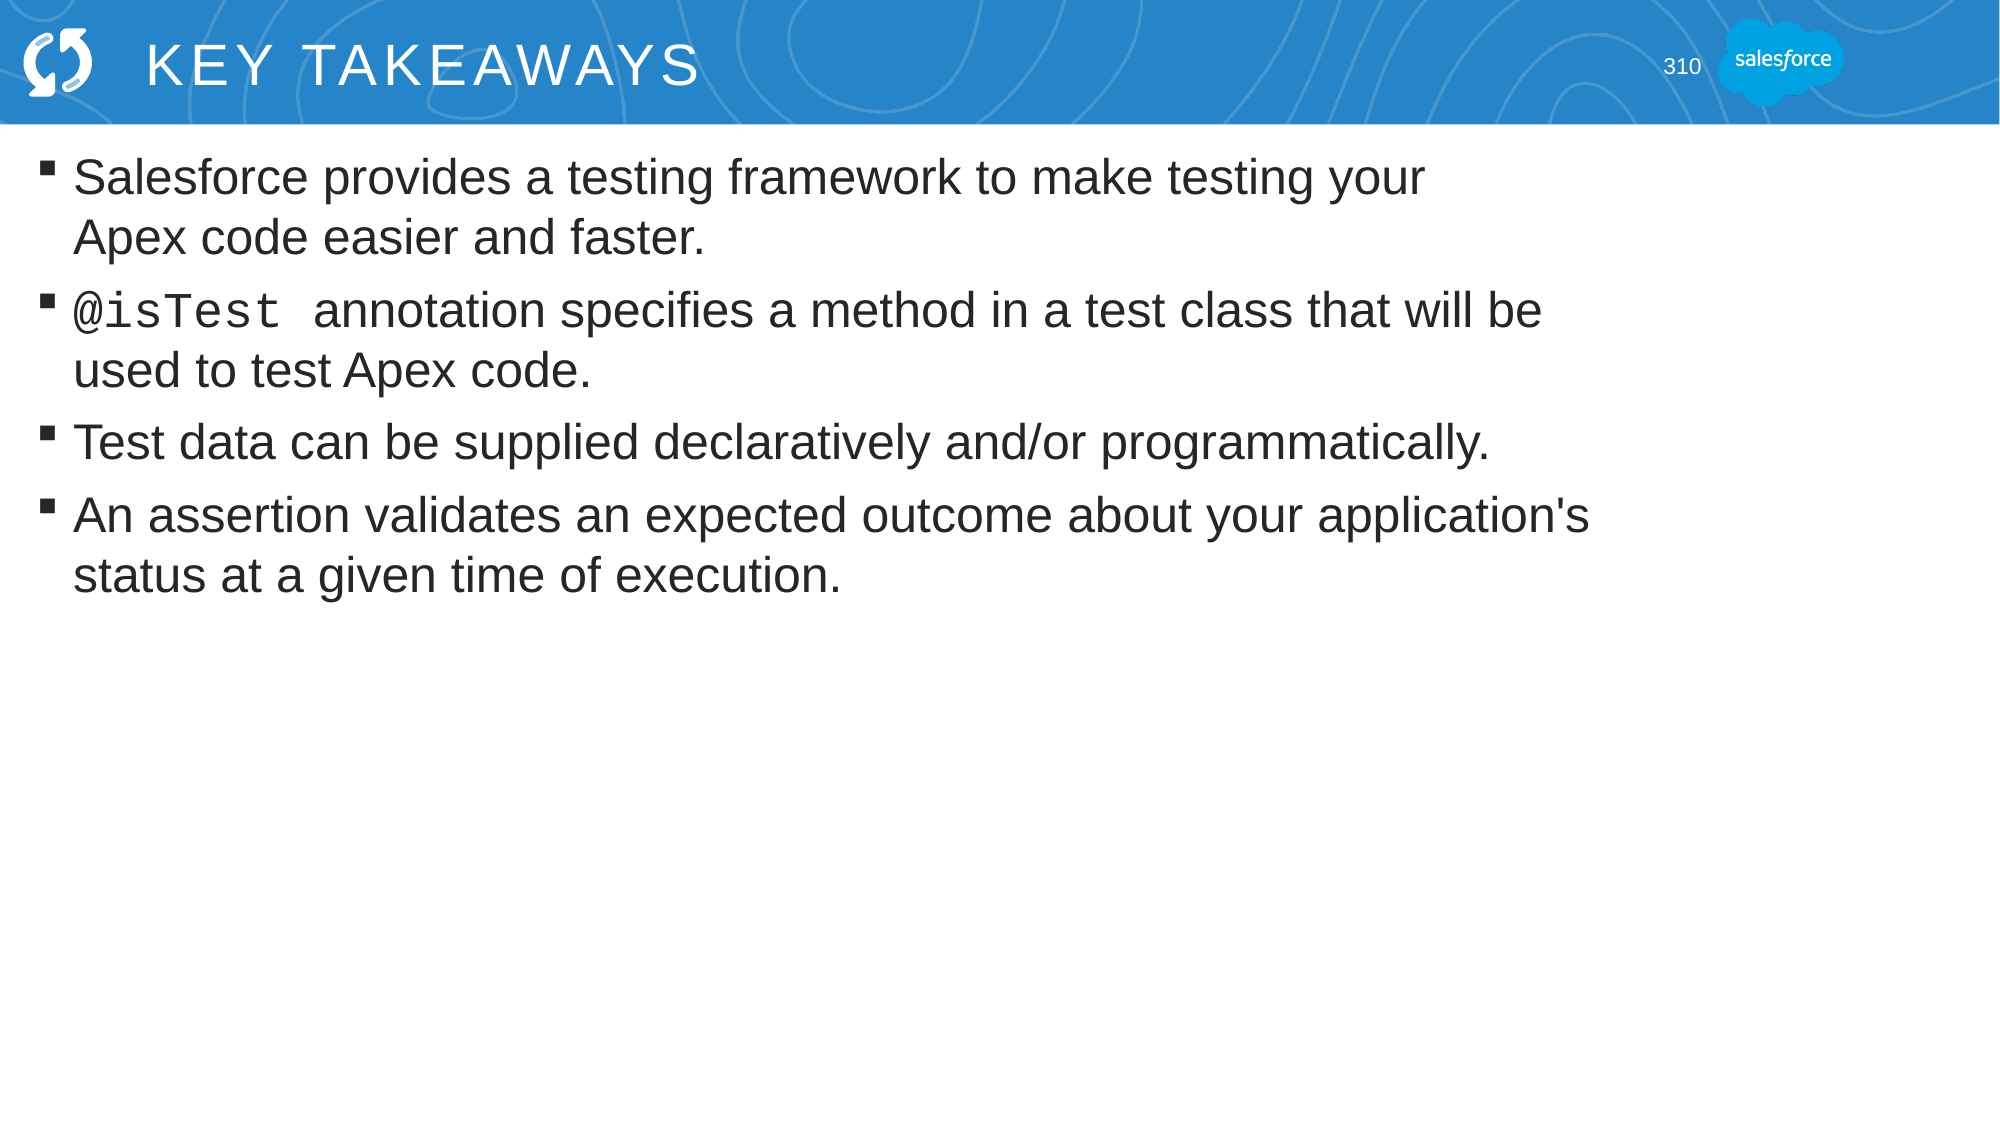

# Key Takeaways
310
Salesforce provides a testing framework to make testing your
Apex code easier and faster.
@isTest annotation specifies a method in a test class that will be used to test Apex code.
Test data can be supplied declaratively and/or programmatically.
An assertion validates an expected outcome about your application's status at a given time of execution.